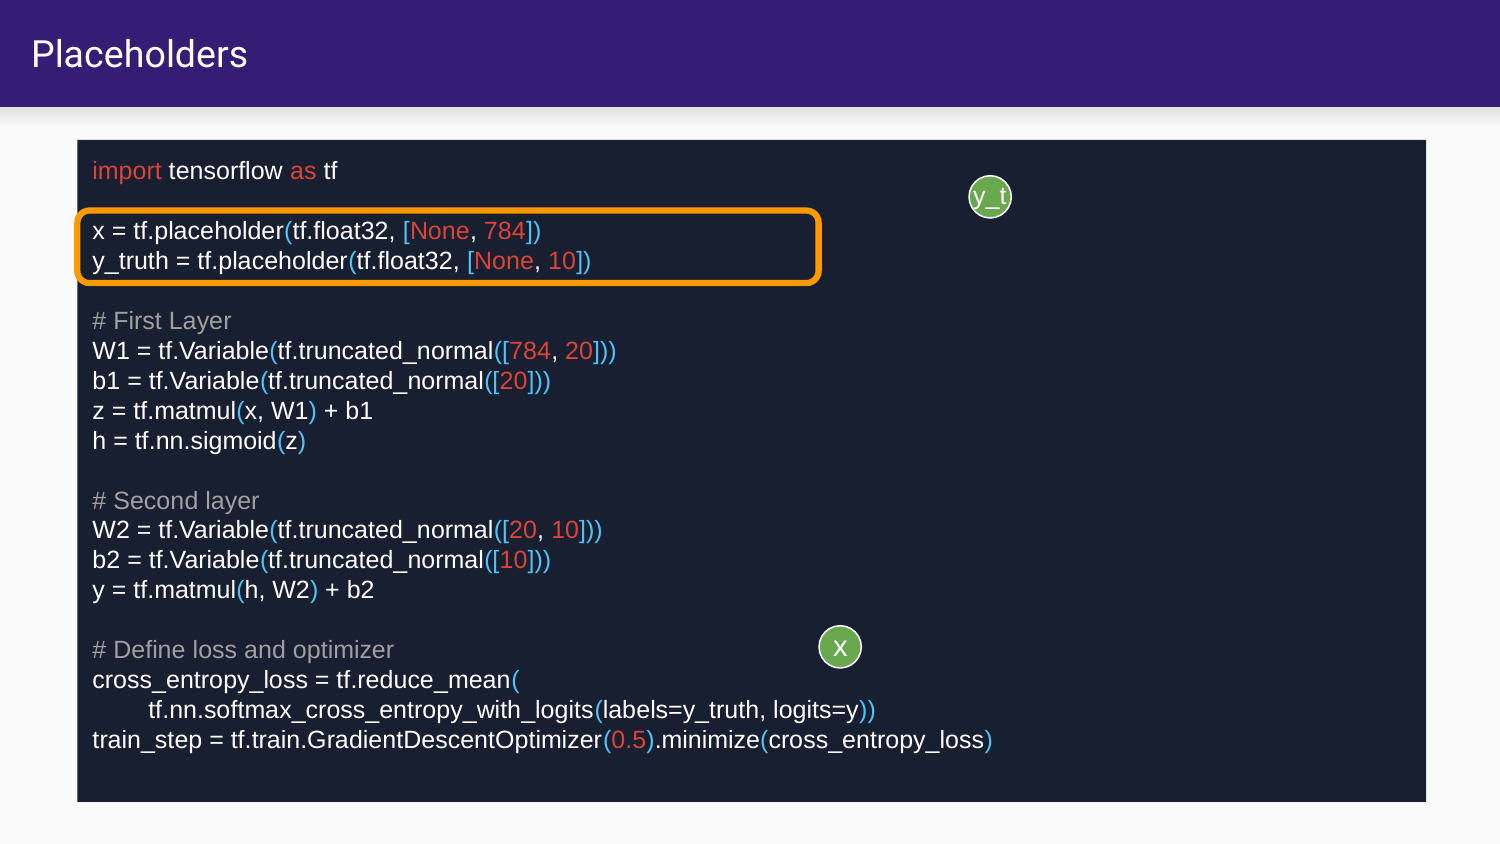

# Placeholders
import tensorflow as tf

x = tf.placeholder(tf.float32, [None, 784])
y_truth = tf.placeholder(tf.float32, [None, 10])

# First Layer
W1 = tf.Variable(tf.truncated_normal([784, 20]))
b1 = tf.Variable(tf.truncated_normal([20]))
z = tf.matmul(x, W1) + b1
h = tf.nn.sigmoid(z)

# Second layer
W2 = tf.Variable(tf.truncated_normal([20, 10]))
b2 = tf.Variable(tf.truncated_normal([10]))
y = tf.matmul(h, W2) + b2

# Define loss and optimizer
cross_entropy_loss = tf.reduce_mean(
        tf.nn.softmax_cross_entropy_with_logits(labels=y_truth, logits=y))
train_step = tf.train.GradientDescentOptimizer(0.5).minimize(cross_entropy_loss)
y_t

x